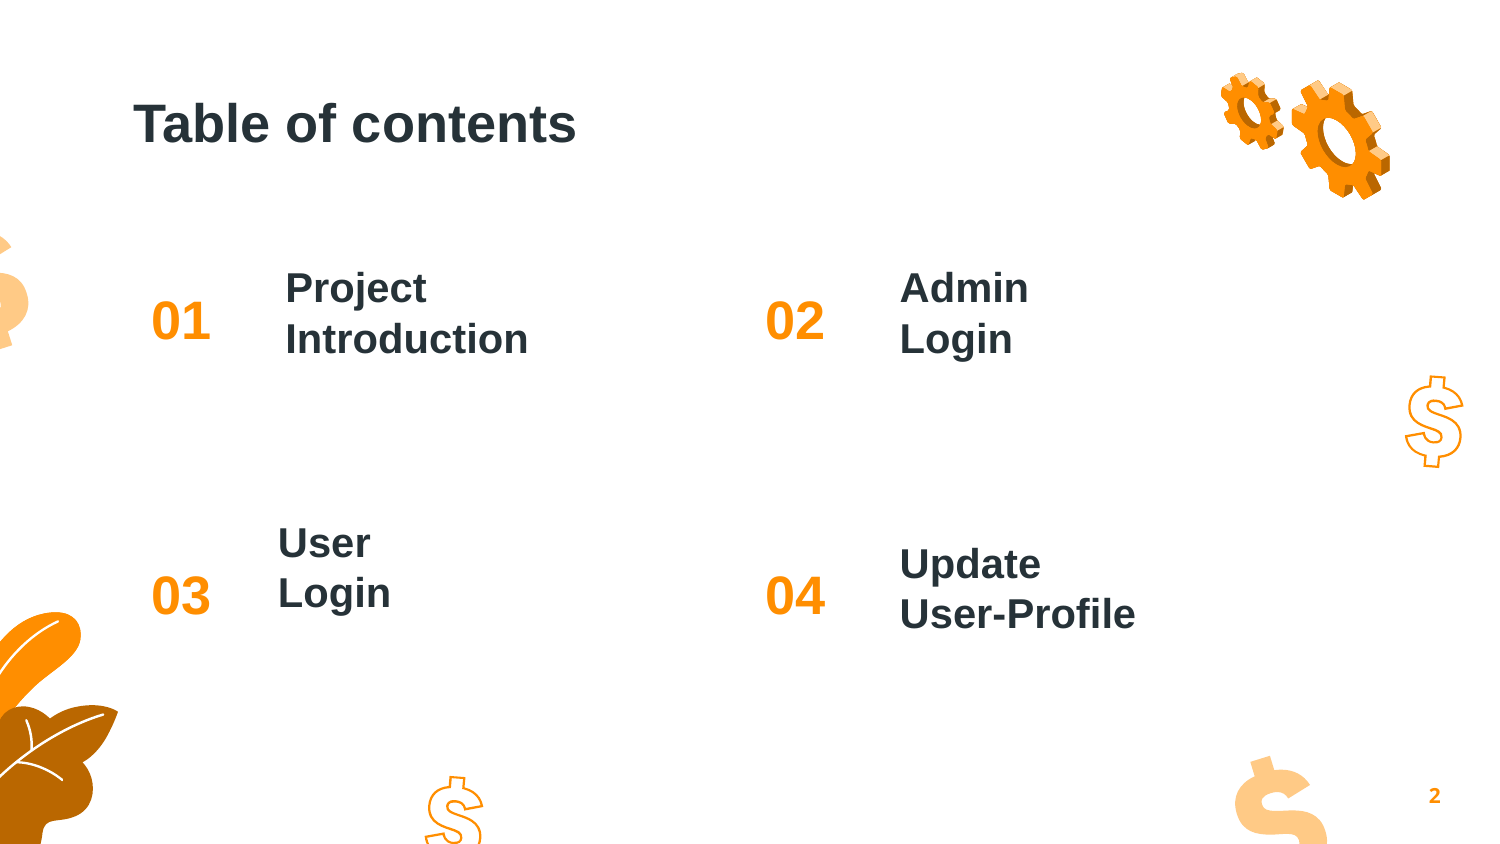

# Table of contents
01
Project
Introduction
02
Admin
Login
User
Login
03
04
Update
User-Profile
2